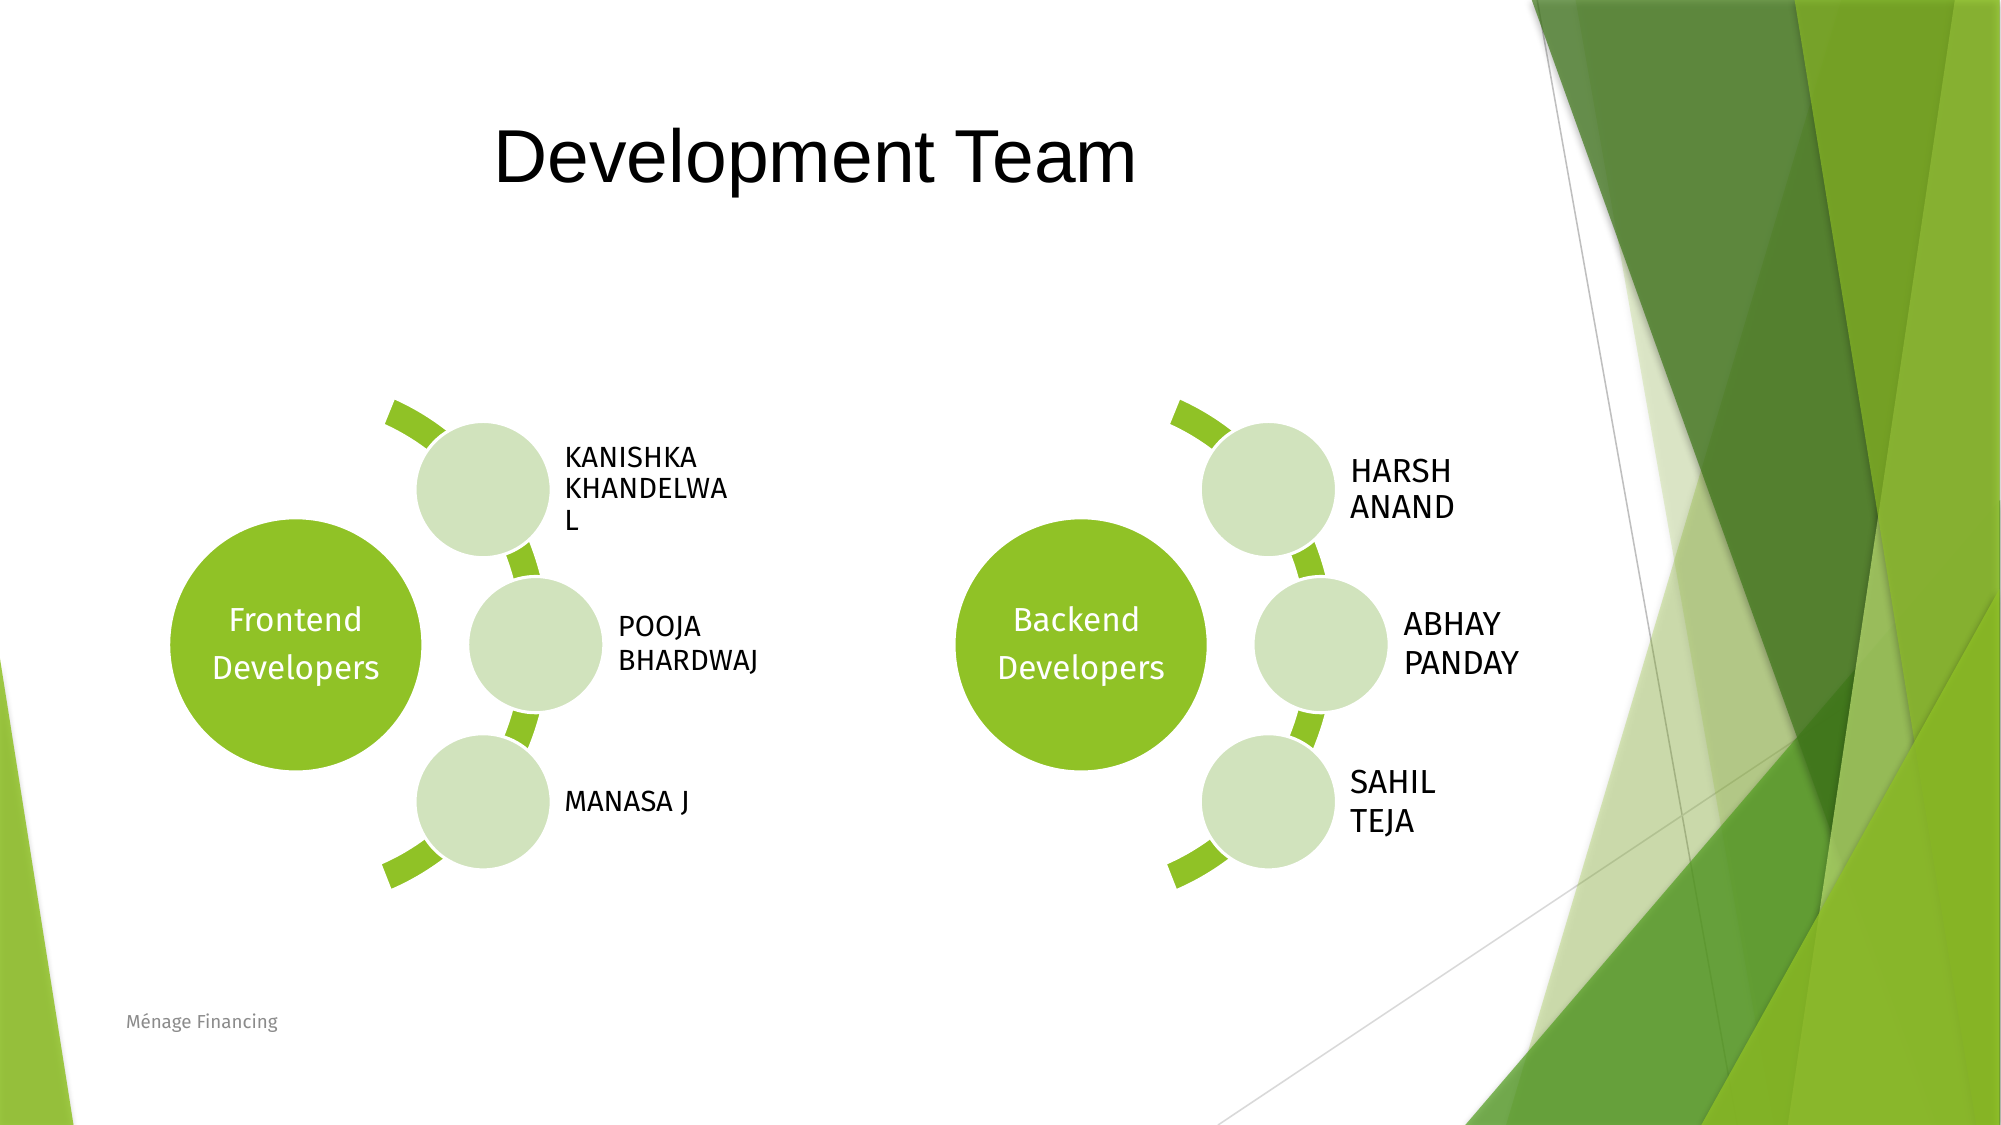

# Development Team
Frontend
Developers
KANISHKA KHANDELWAL
POOJA
BHARDWAJ
MANASA J
Backend
Developers
HARSH ANAND
ABHAY
PANDAY
SAHIL
TEJA
Ménage Financing